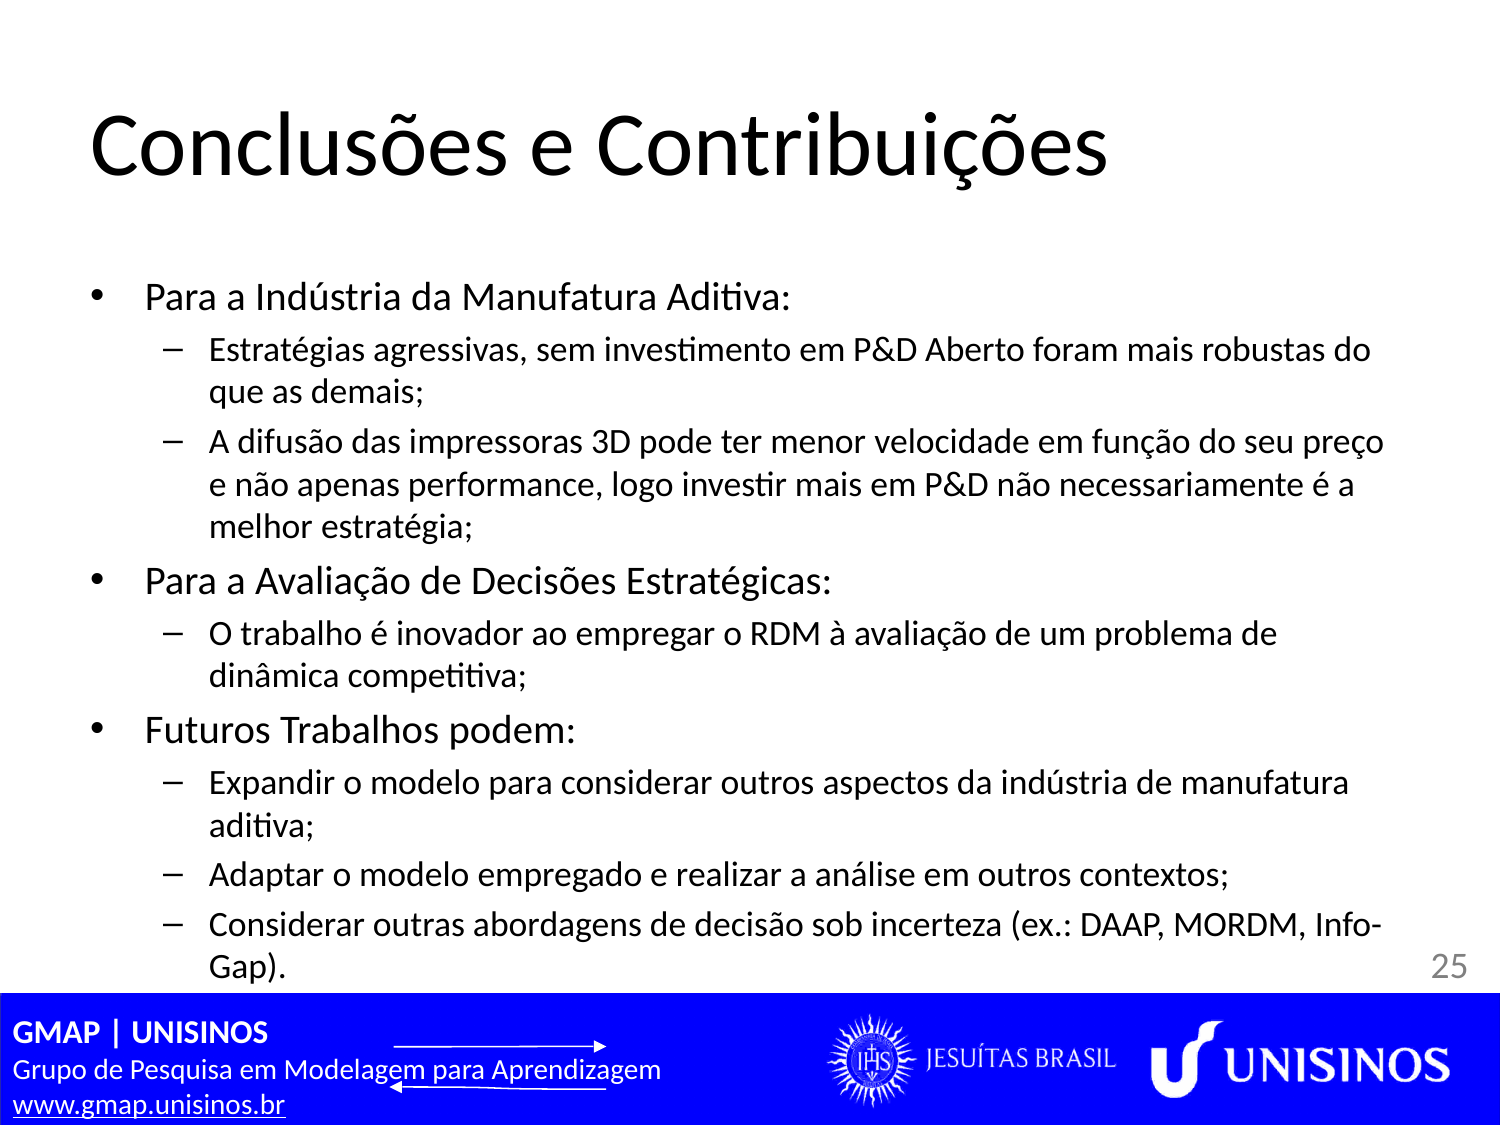

# Conclusões e Contribuições
Para a Indústria da Manufatura Aditiva:
Estratégias agressivas, sem investimento em P&D Aberto foram mais robustas do que as demais;
A difusão das impressoras 3D pode ter menor velocidade em função do seu preço e não apenas performance, logo investir mais em P&D não necessariamente é a melhor estratégia;
Para a Avaliação de Decisões Estratégicas:
O trabalho é inovador ao empregar o RDM à avaliação de um problema de dinâmica competitiva;
Futuros Trabalhos podem:
Expandir o modelo para considerar outros aspectos da indústria de manufatura aditiva;
Adaptar o modelo empregado e realizar a análise em outros contextos;
Considerar outras abordagens de decisão sob incerteza (ex.: DAAP, MORDM, Info-Gap).